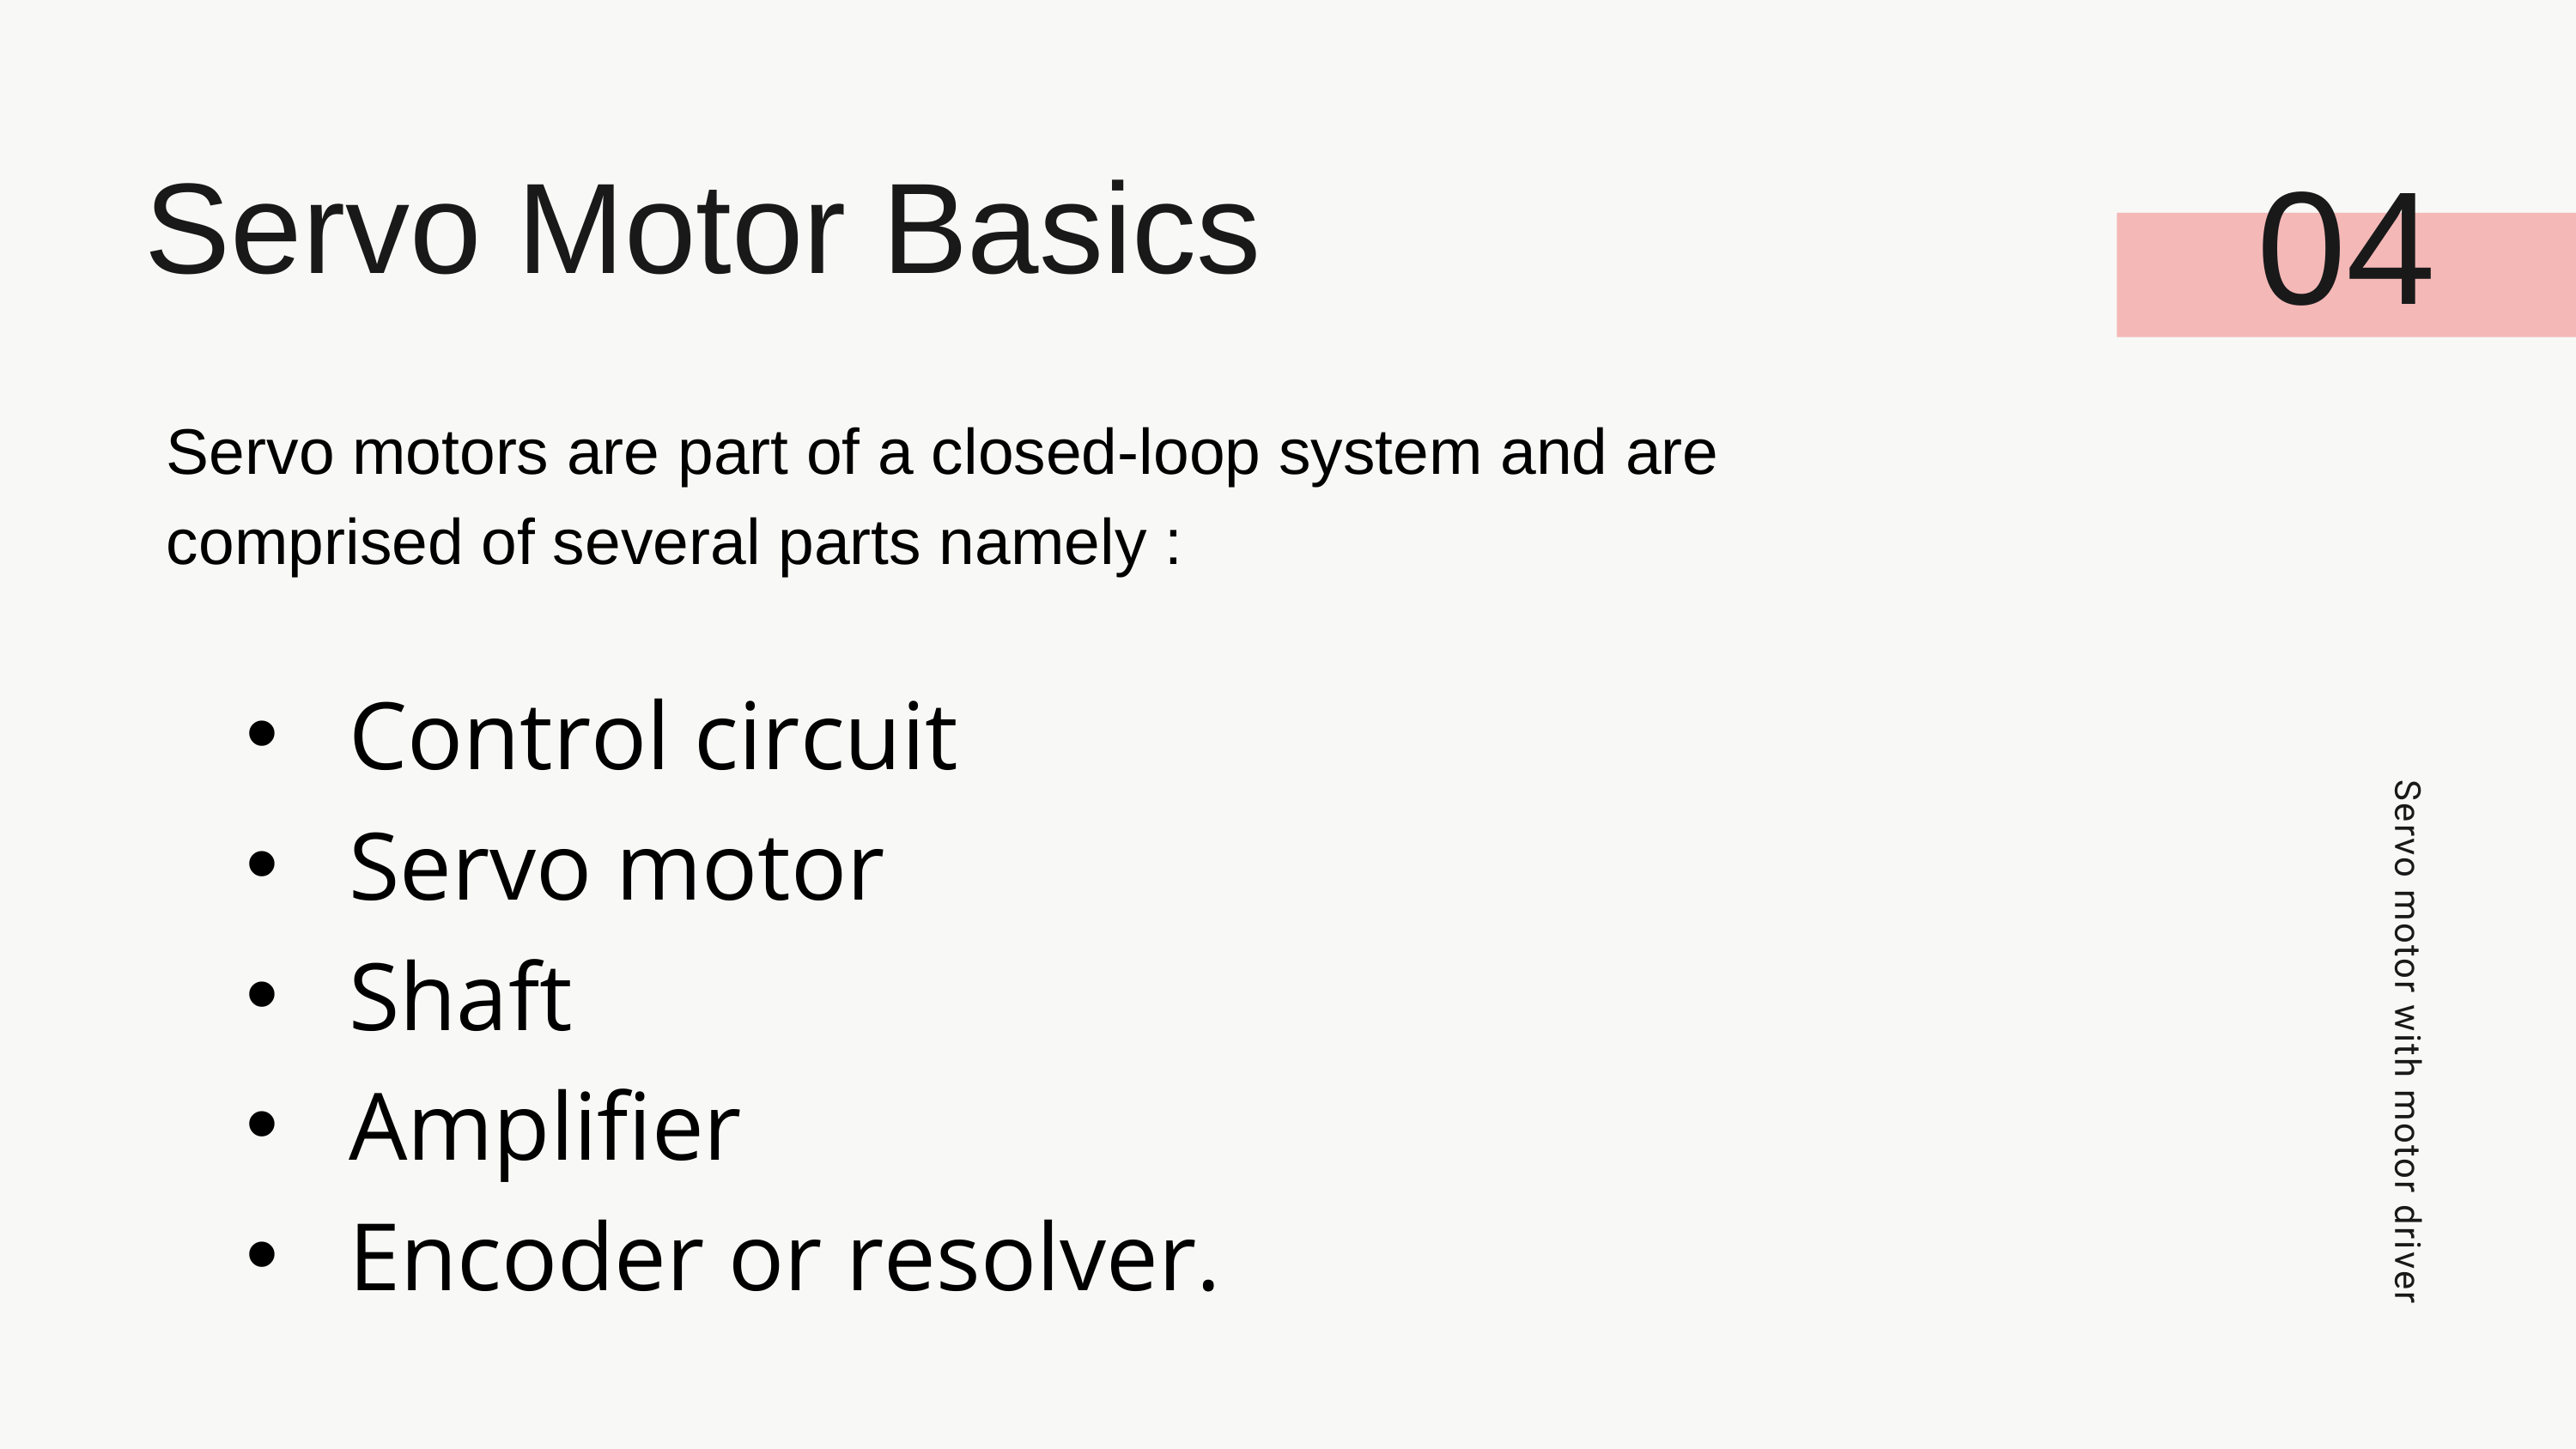

04
Servo Motor Basics

Servo motors are part of a closed-loop system and are comprised of several parts namely :
 Control circuit
 Servo motor
 Shaft
 Amplifier
 Encoder or resolver.
Servo motor with motor driver